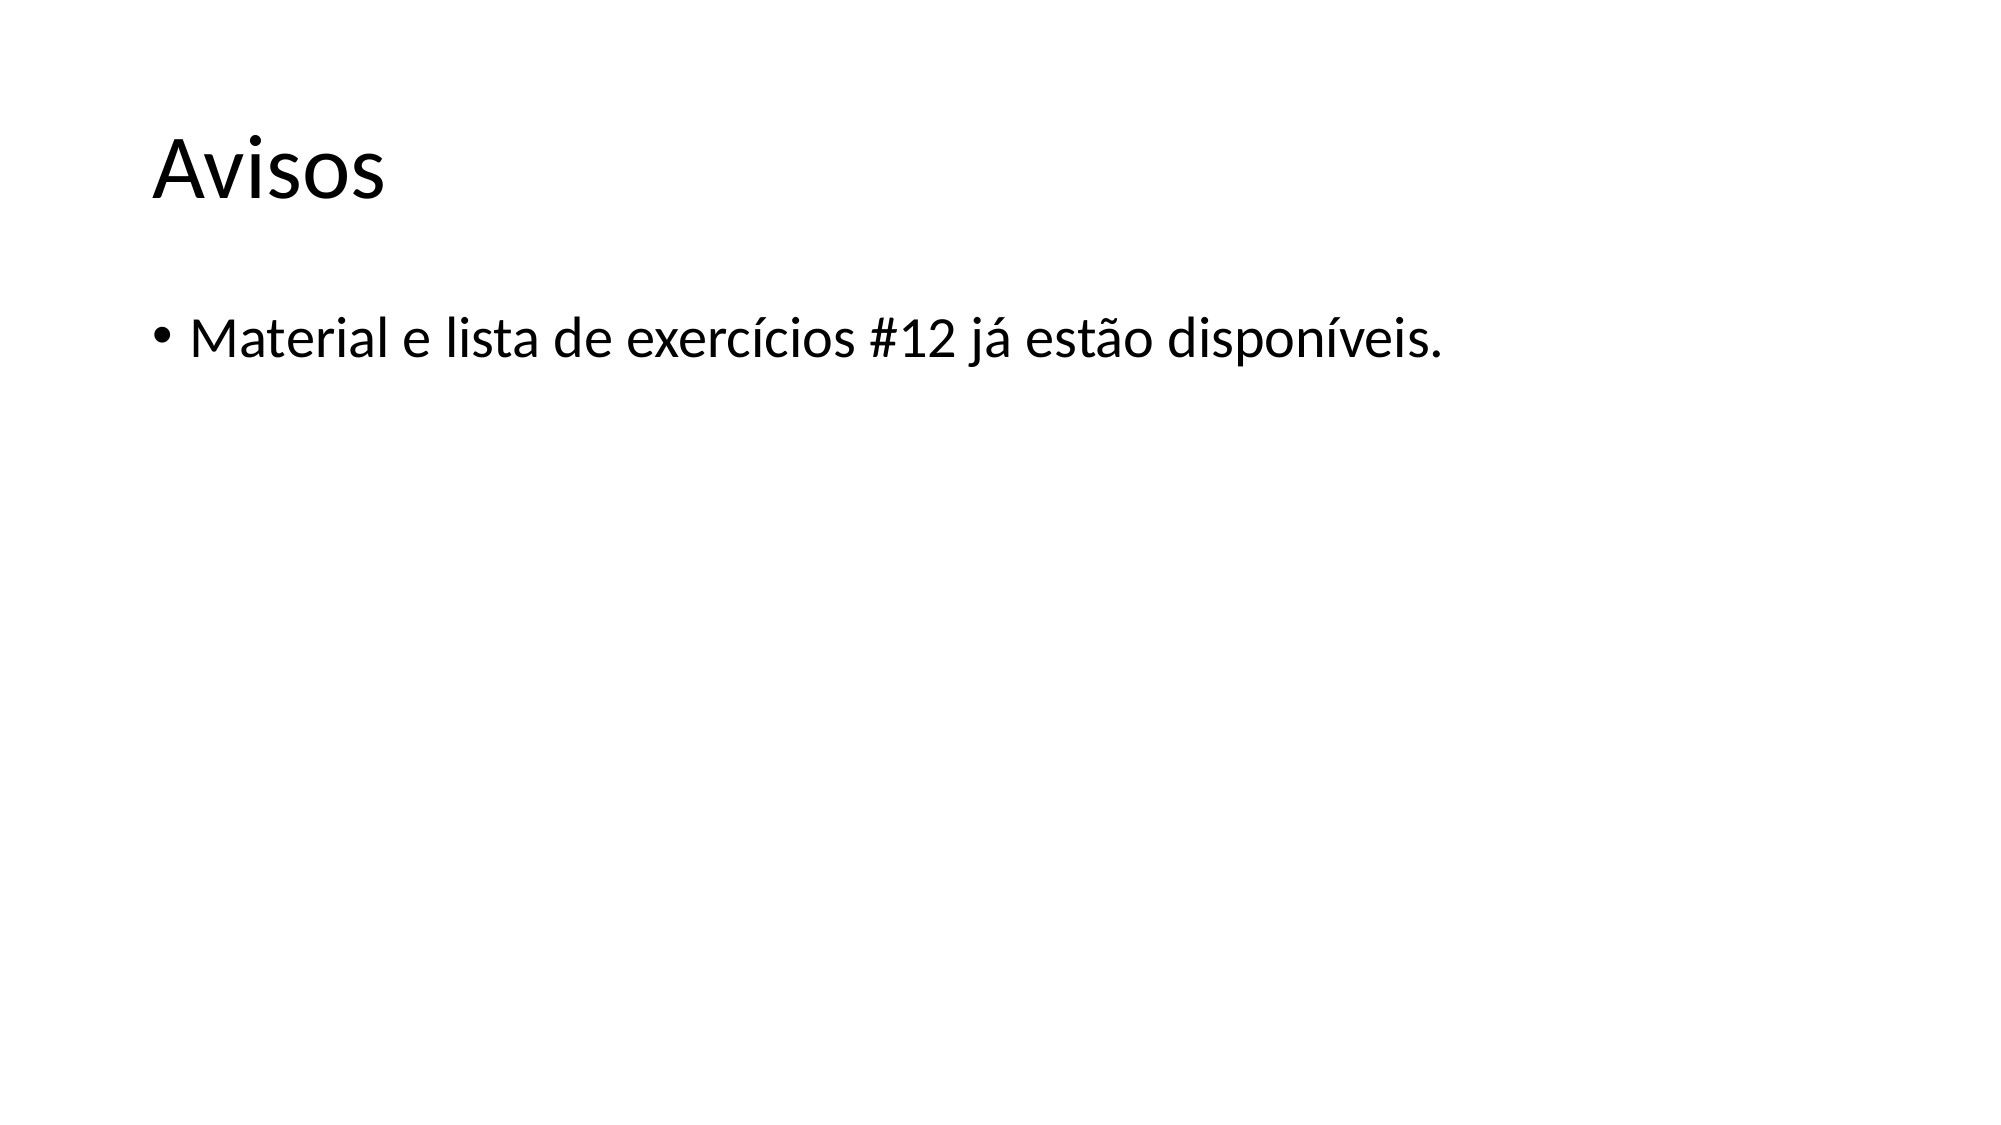

# Avisos
Material e lista de exercícios #12 já estão disponíveis.